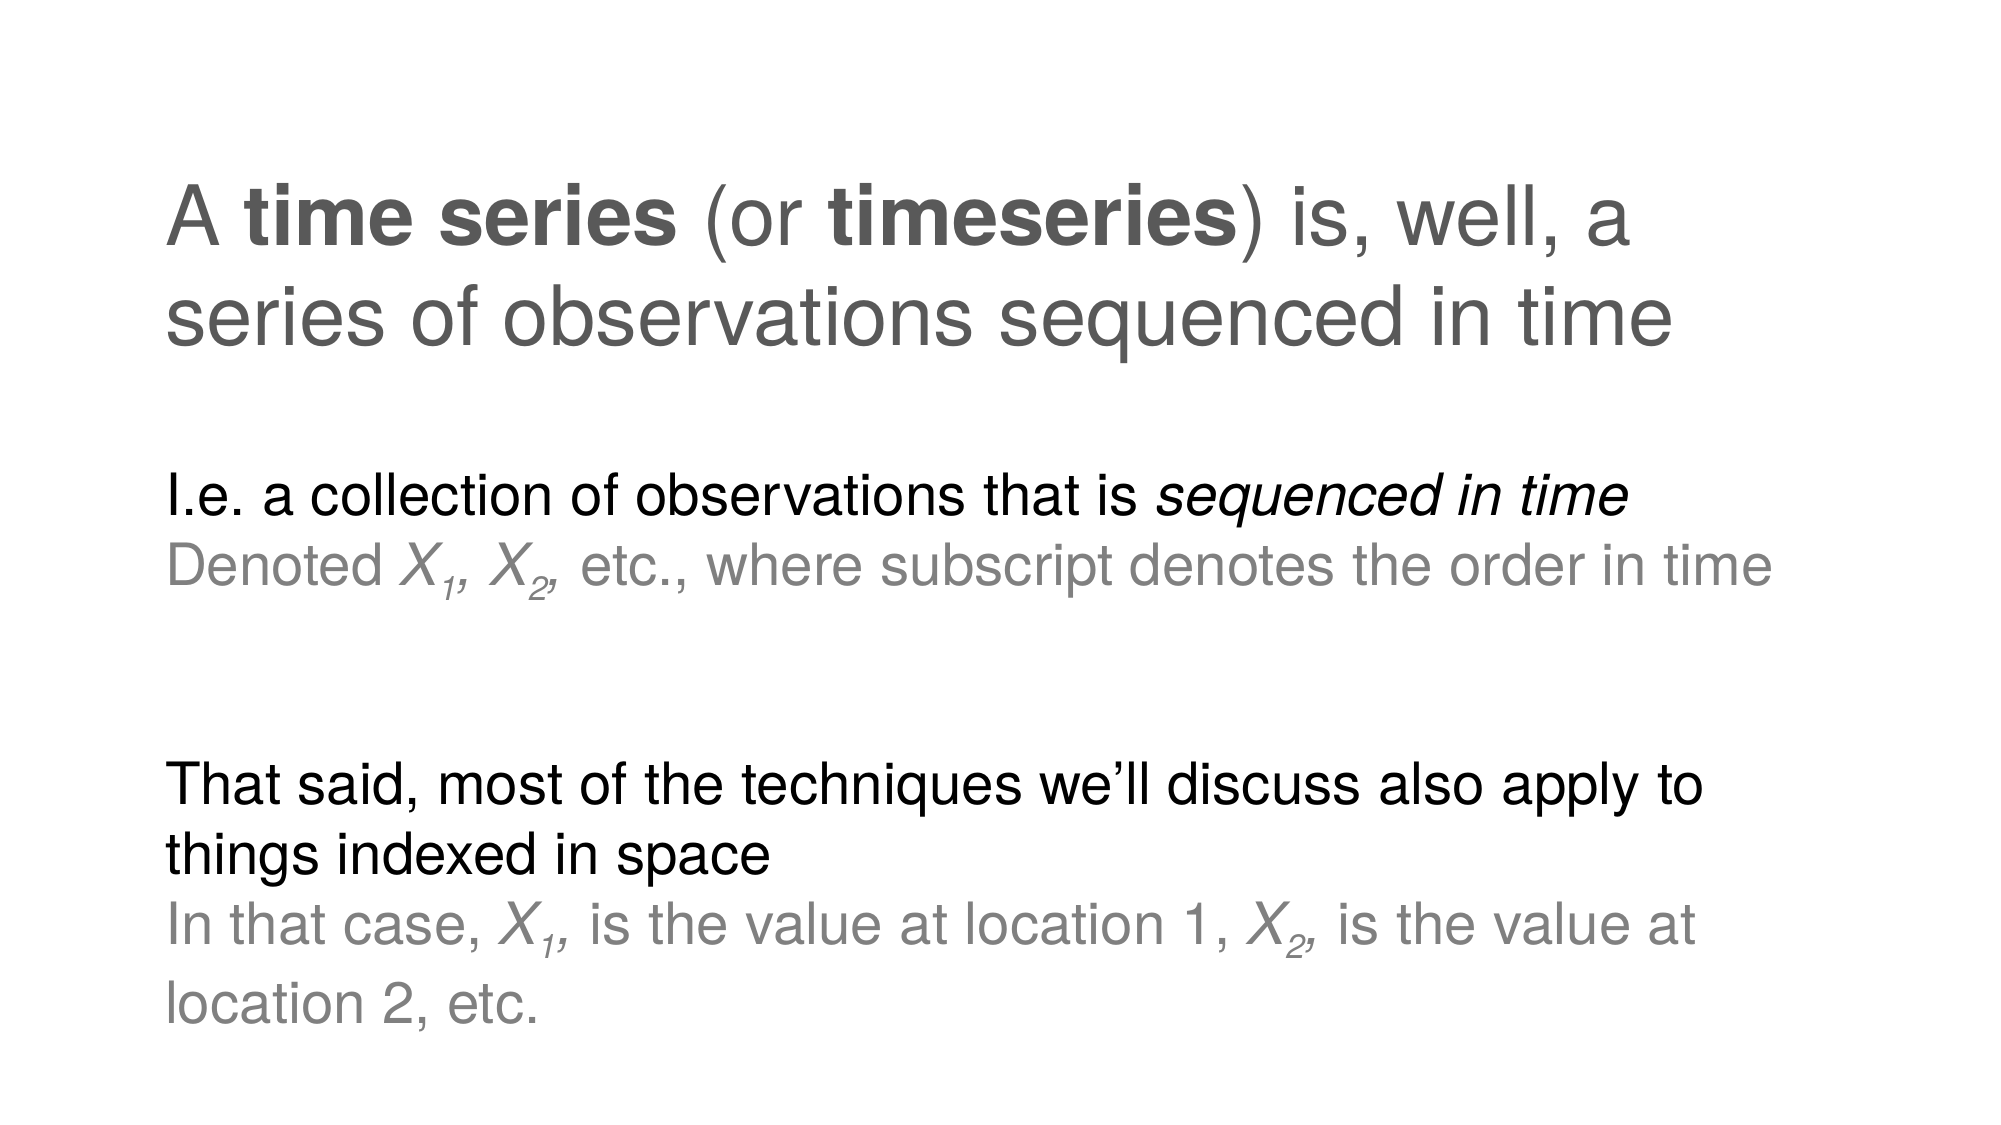

# A time series (or timeseries) is, well, a series of observations sequenced in time
I.e. a collection of observations that is sequenced in time
Denoted X1, X2, etc., where subscript denotes the order in time

That said, most of the techniques we’ll discuss also apply to things indexed in space
In that case, X1, is the value at location 1, X2, is the value at location 2, etc.